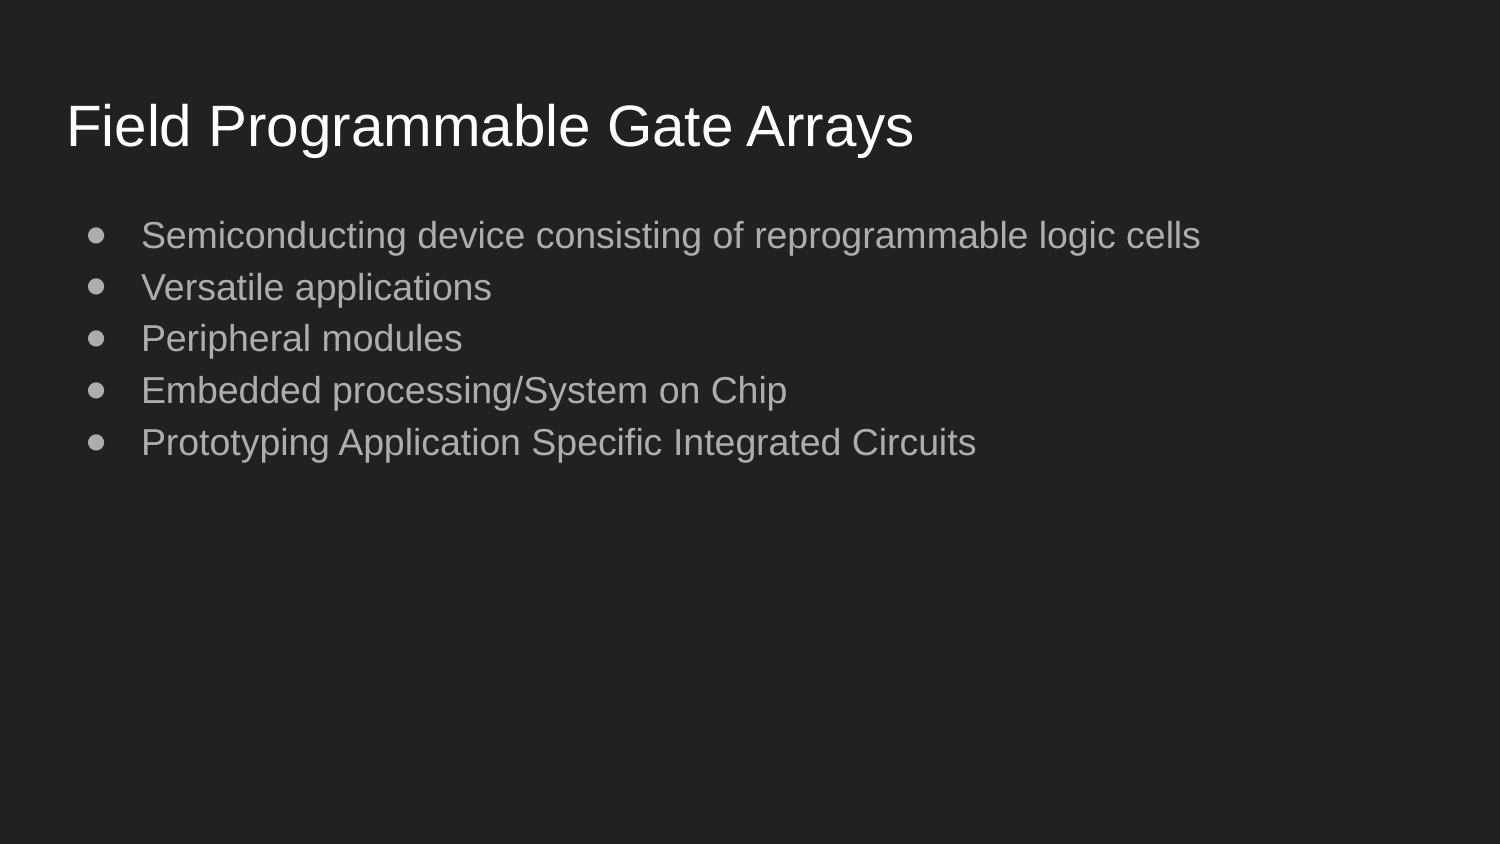

# Field Programmable Gate Arrays
Semiconducting device consisting of reprogrammable logic cells
Versatile applications
Peripheral modules
Embedded processing/System on Chip
Prototyping Application Specific Integrated Circuits